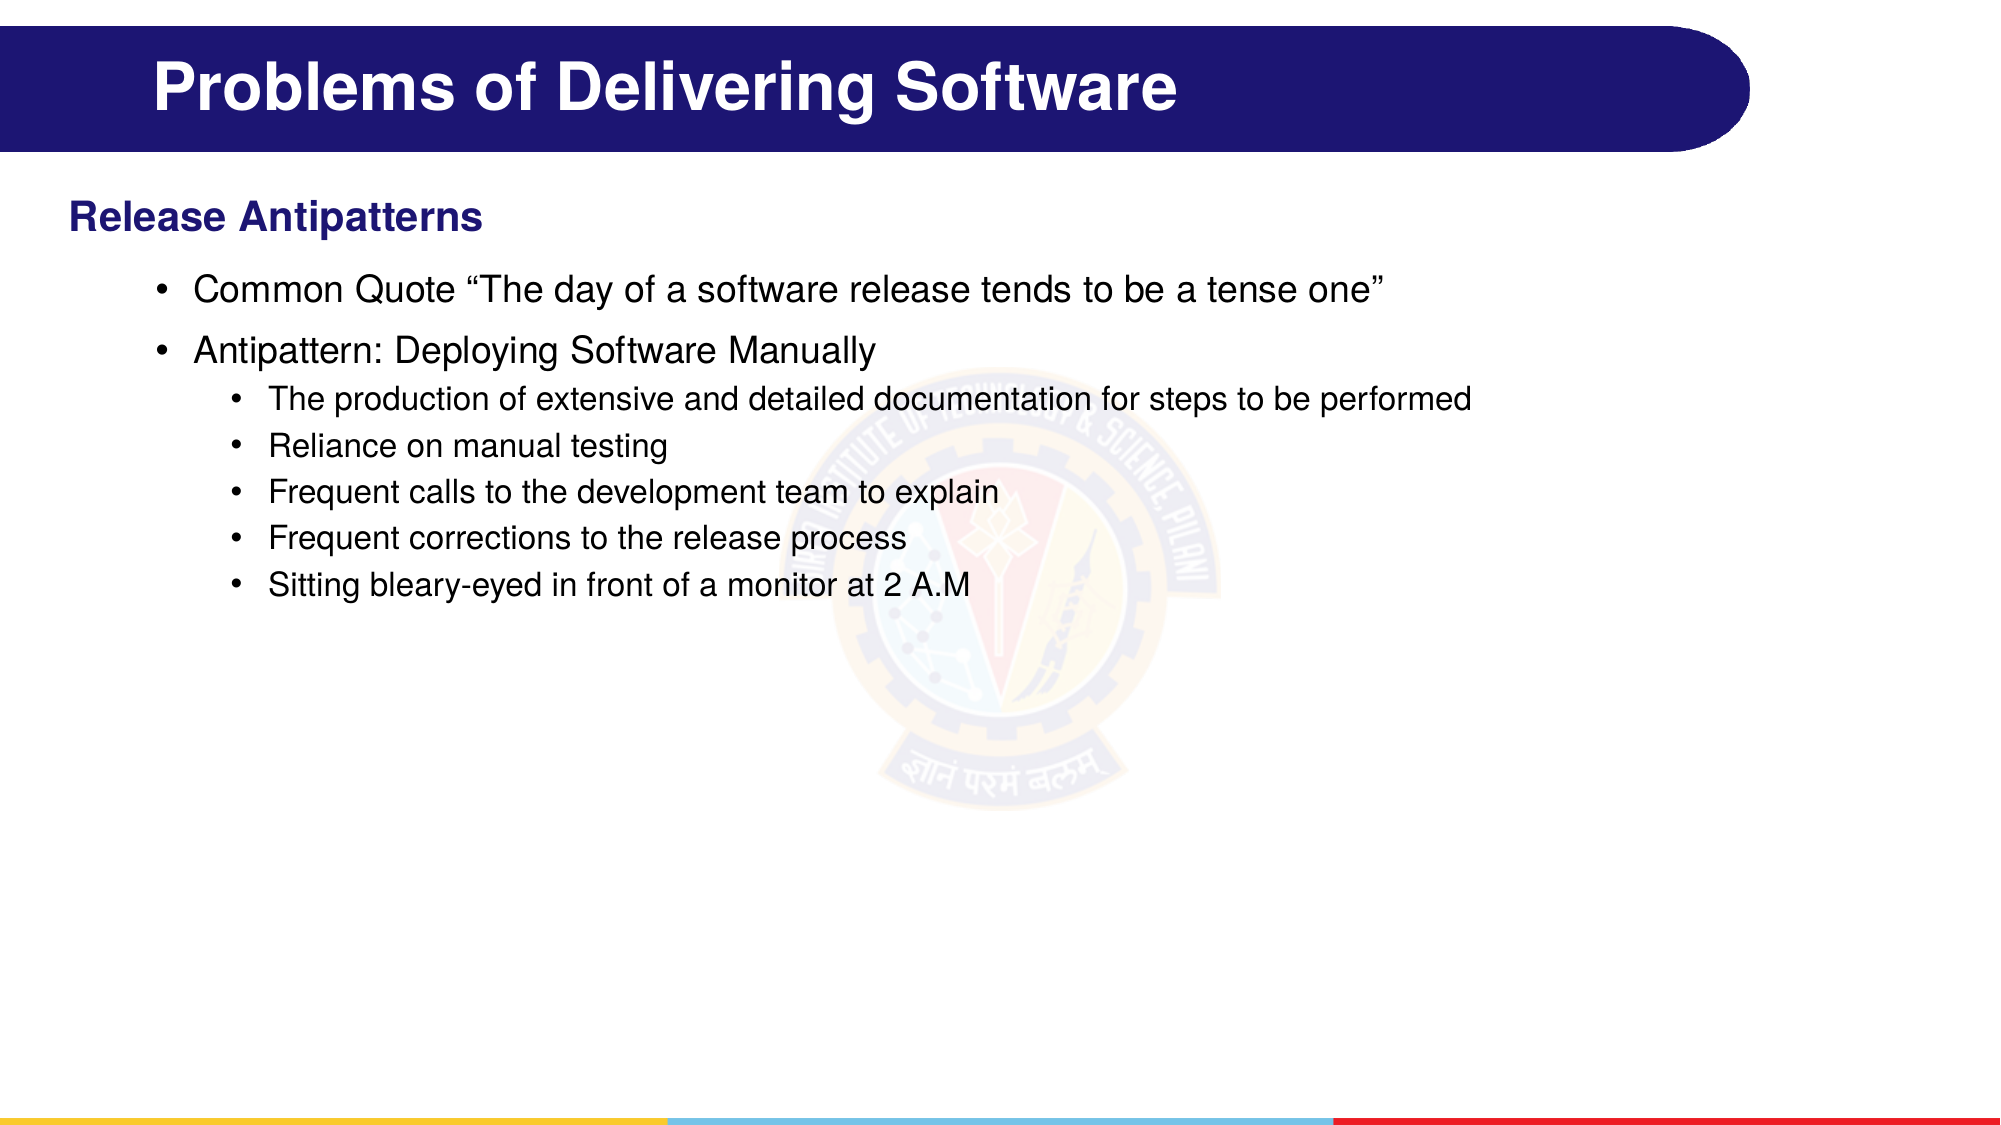

# Problems of Delivering Software
Release Antipatterns
Common Quote “The day of a software release tends to be a tense one”
Antipattern: Deploying Software Manually
The production of extensive and detailed documentation for steps to be performed
Reliance on manual testing
Frequent calls to the development team to explain
Frequent corrections to the release process
Sitting bleary-eyed in front of a monitor at 2 A.M